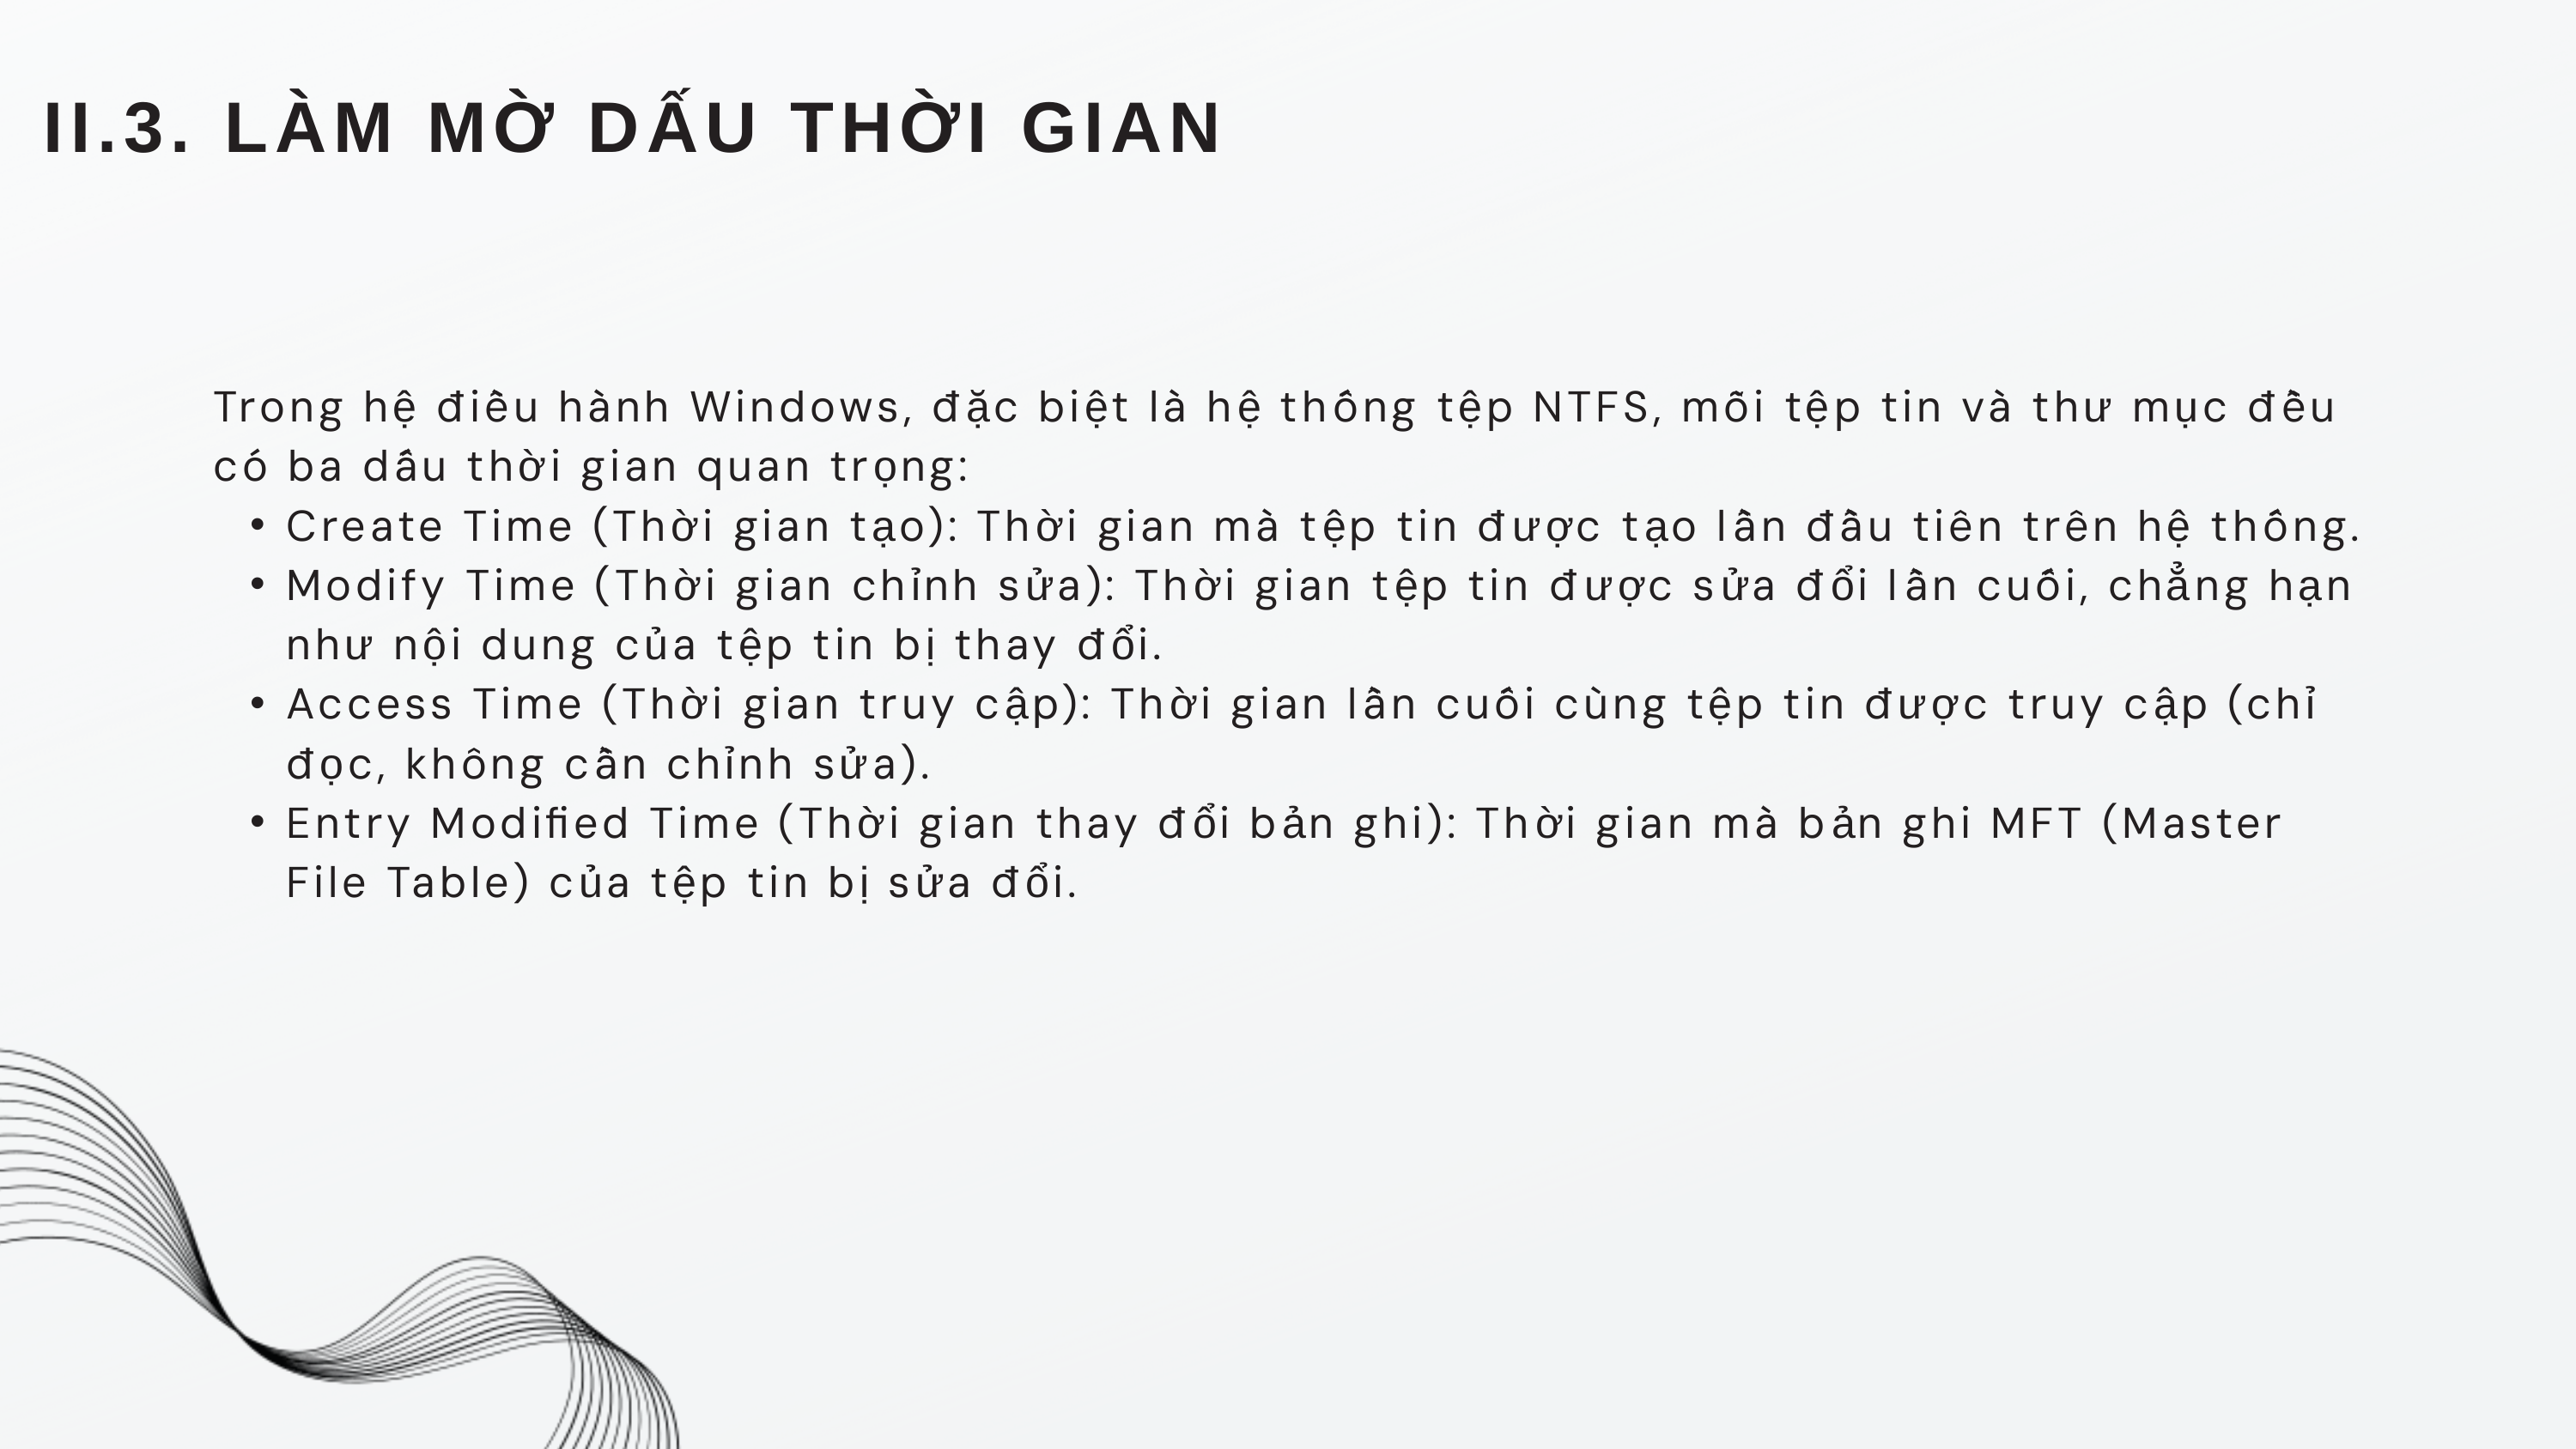

II.3. LÀM MỜ DẤU THỜI GIAN
Trong hệ điều hành Windows, đặc biệt là hệ thống tệp NTFS, mỗi tệp tin và thư mục đều có ba dấu thời gian quan trọng:
Create Time (Thời gian tạo): Thời gian mà tệp tin được tạo lần đầu tiên trên hệ thống.
Modify Time (Thời gian chỉnh sửa): Thời gian tệp tin được sửa đổi lần cuối, chẳng hạn như nội dung của tệp tin bị thay đổi.
Access Time (Thời gian truy cập): Thời gian lần cuối cùng tệp tin được truy cập (chỉ đọc, không cần chỉnh sửa).
Entry Modified Time (Thời gian thay đổi bản ghi): Thời gian mà bản ghi MFT (Master File Table) của tệp tin bị sửa đổi.